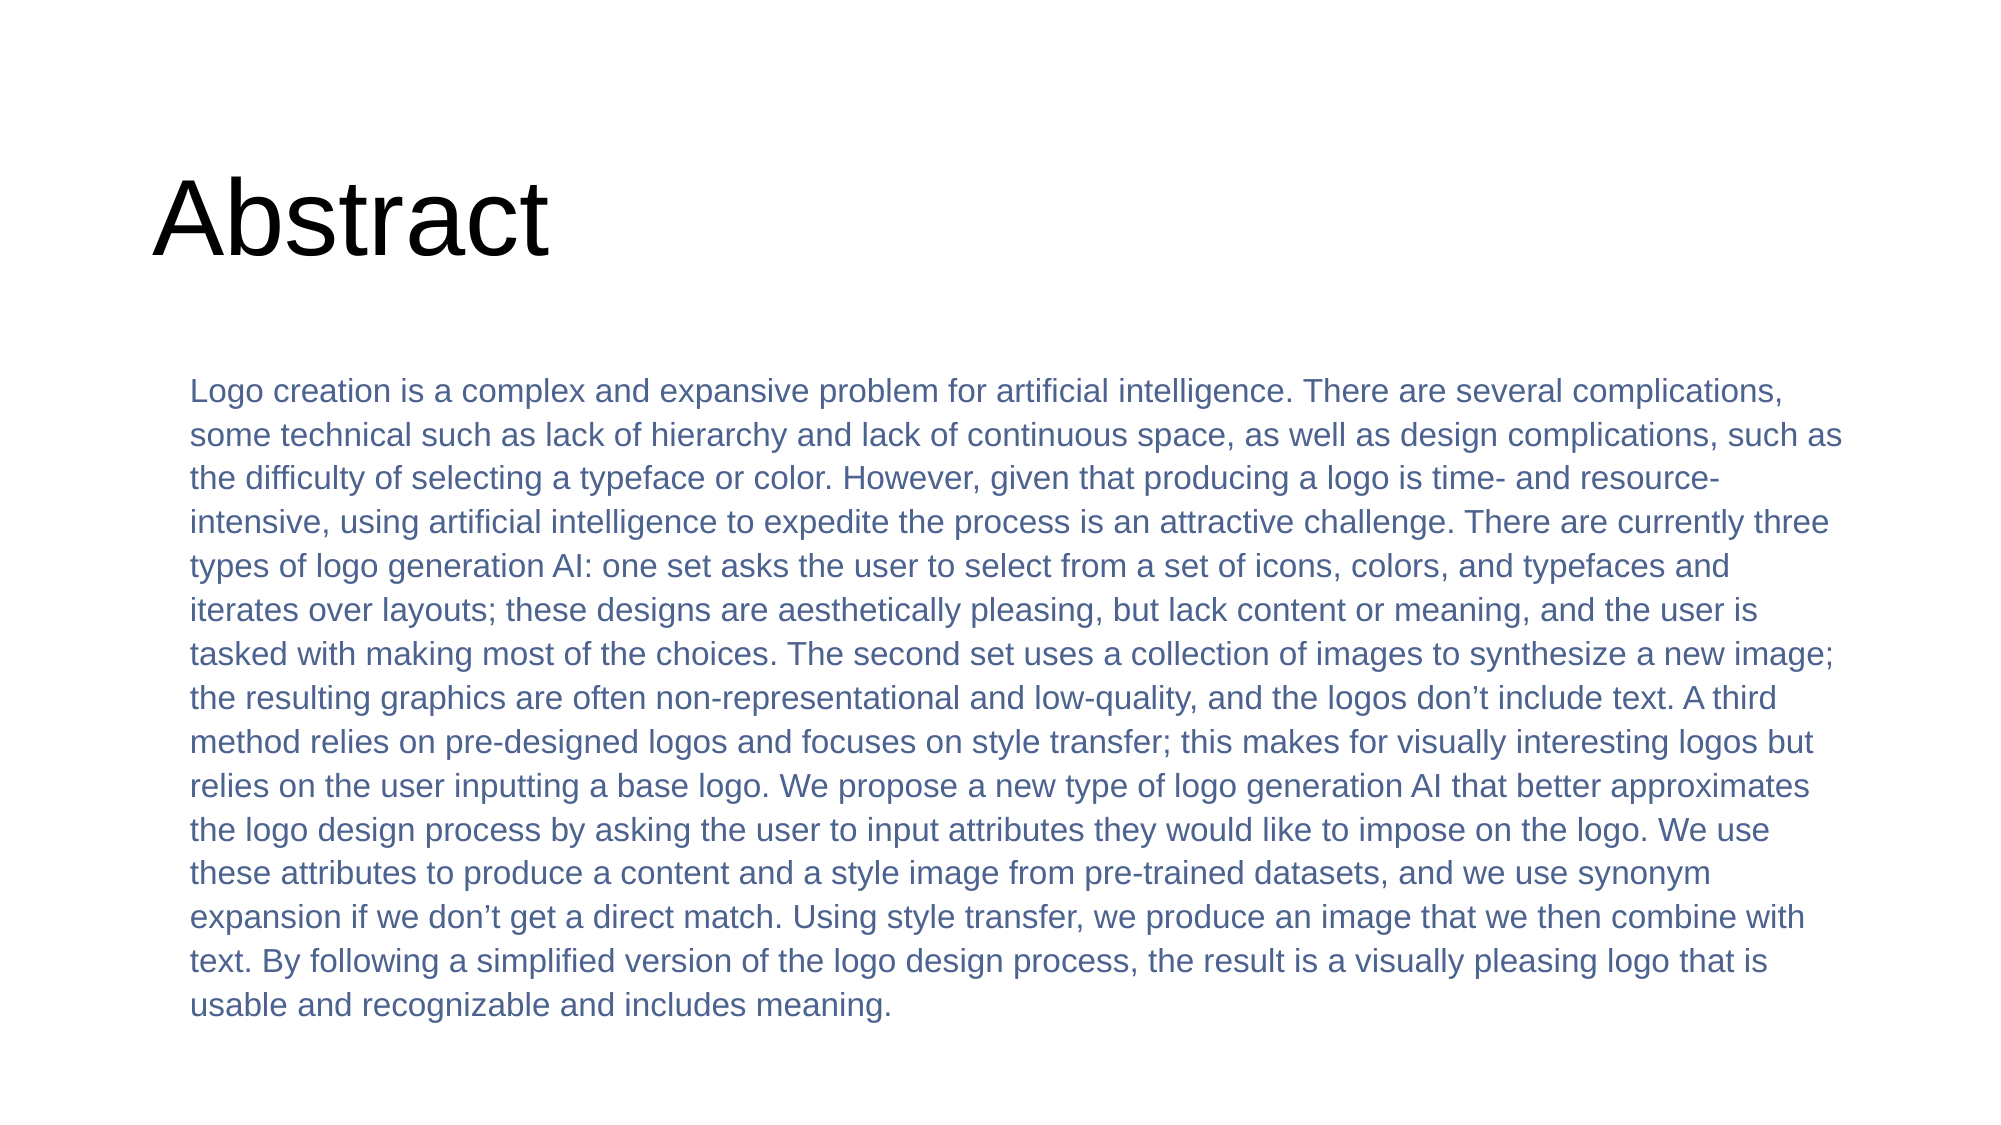

# Abstract
Logo creation is a complex and expansive problem for artificial intelligence. There are several complications, some technical such as lack of hierarchy and lack of continuous space, as well as design complications, such as the difficulty of selecting a typeface or color. However, given that producing a logo is time- and resource-intensive, using artificial intelligence to expedite the process is an attractive challenge. There are currently three types of logo generation AI: one set asks the user to select from a set of icons, colors, and typefaces and iterates over layouts; these designs are aesthetically pleasing, but lack content or meaning, and the user is tasked with making most of the choices. The second set uses a collection of images to synthesize a new image; the resulting graphics are often non-representational and low-quality, and the logos don’t include text. A third method relies on pre-designed logos and focuses on style transfer; this makes for visually interesting logos but relies on the user inputting a base logo. We propose a new type of logo generation AI that better approximates the logo design process by asking the user to input attributes they would like to impose on the logo. We use these attributes to produce a content and a style image from pre-trained datasets, and we use synonym expansion if we don’t get a direct match. Using style transfer, we produce an image that we then combine with text. By following a simplified version of the logo design process, the result is a visually pleasing logo that is usable and recognizable and includes meaning.